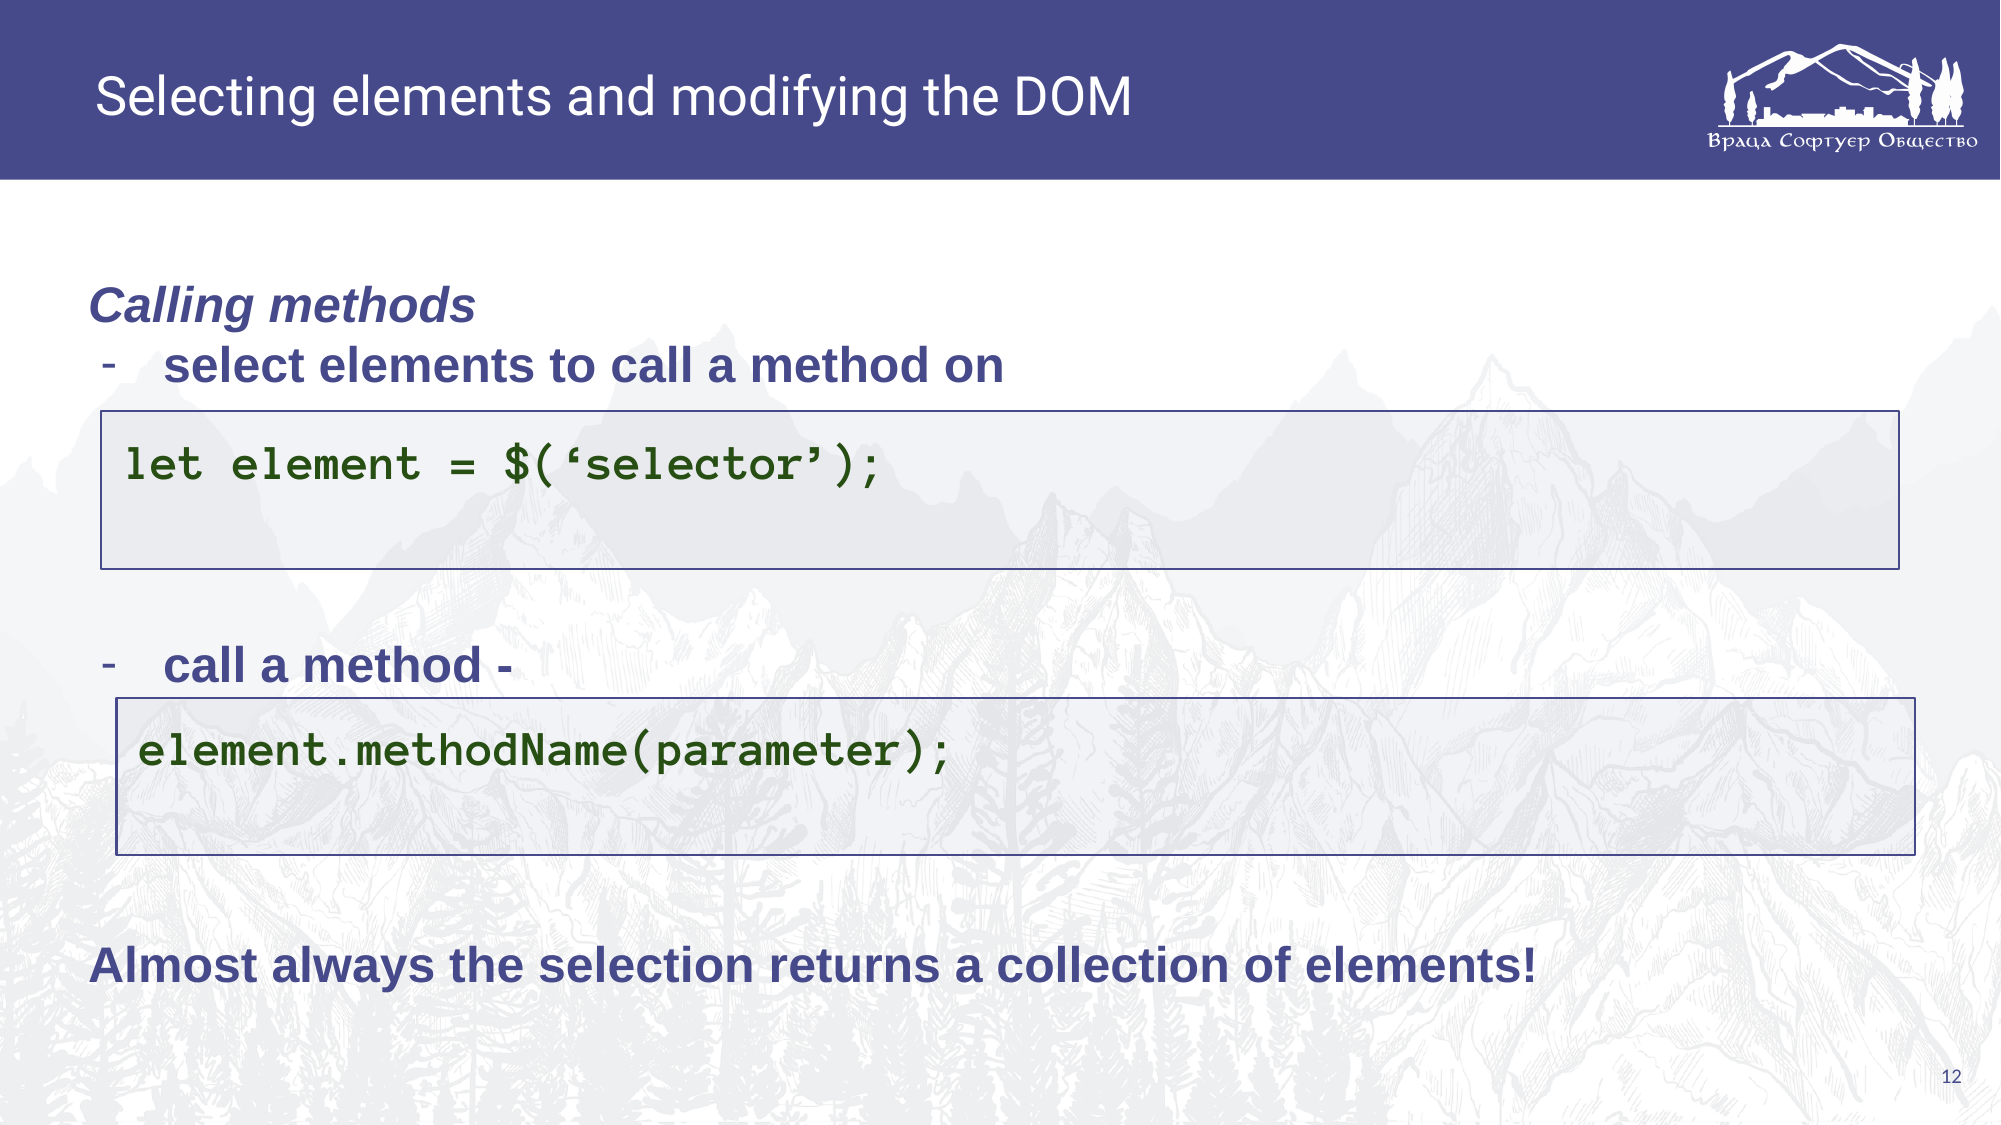

Selecting elements and modifying the DOM
Calling methods
select elements to call a method on

call a method -

Almost always the selection returns a collection of elements!

let element = $(‘selector’);
element.methodName(parameter);
12